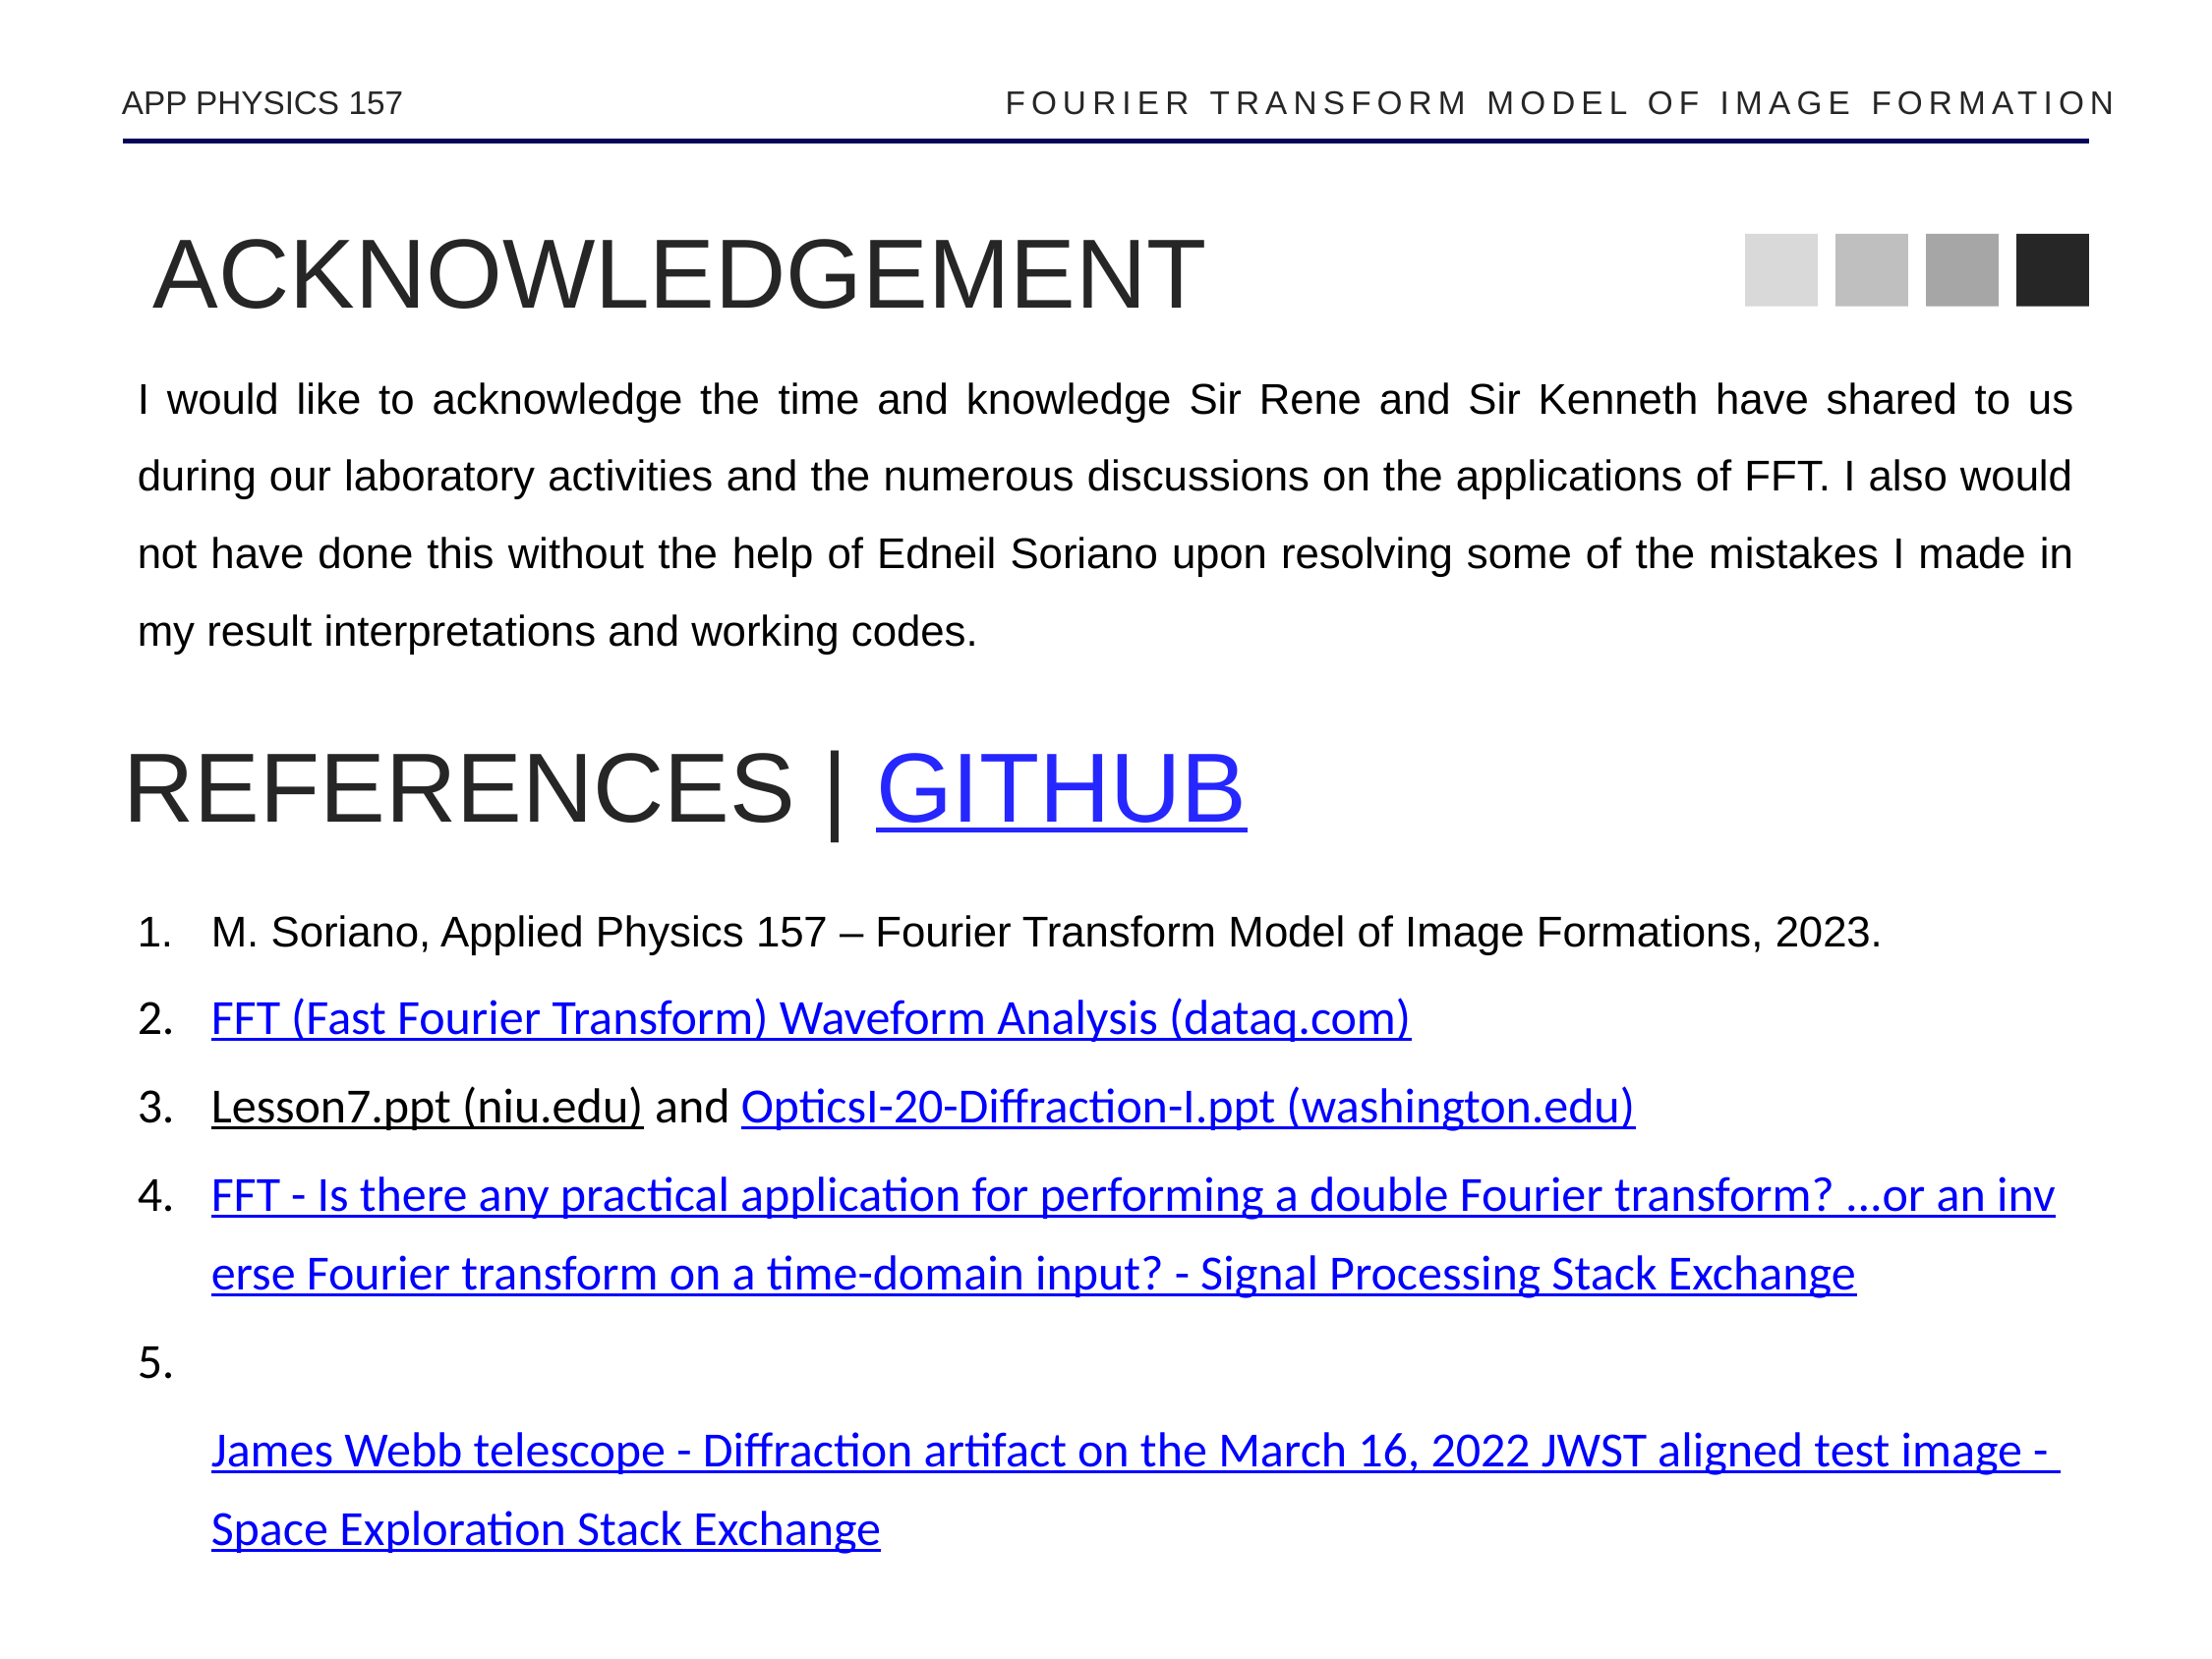

APP PHYSICS 157
FOURIER TRANSFORM MODEL OF IMAGE FORMATION

ACKNOWLEDGEMENT
I would like to acknowledge the time and knowledge Sir Rene and Sir Kenneth have shared to us during our laboratory activities and the numerous discussions on the applications of FFT. I also would not have done this without the help of Edneil Soriano upon resolving some of the mistakes I made in my result interpretations and working codes.
REFERENCES | GITHUB
M. Soriano, Applied Physics 157 – Fourier Transform Model of Image Formations, 2023.
FFT (Fast Fourier Transform) Waveform Analysis (dataq.com)
Lesson7.ppt (niu.edu) and OpticsI-20-Diffraction-I.ppt (washington.edu)
FFT - Is there any practical application for performing a double Fourier transform? ...or an inverse Fourier transform on a time-domain input? - Signal Processing Stack Exchange
 James Webb telescope - Diffraction artifact on the March 16, 2022 JWST aligned test image - Space Exploration Stack Exchange